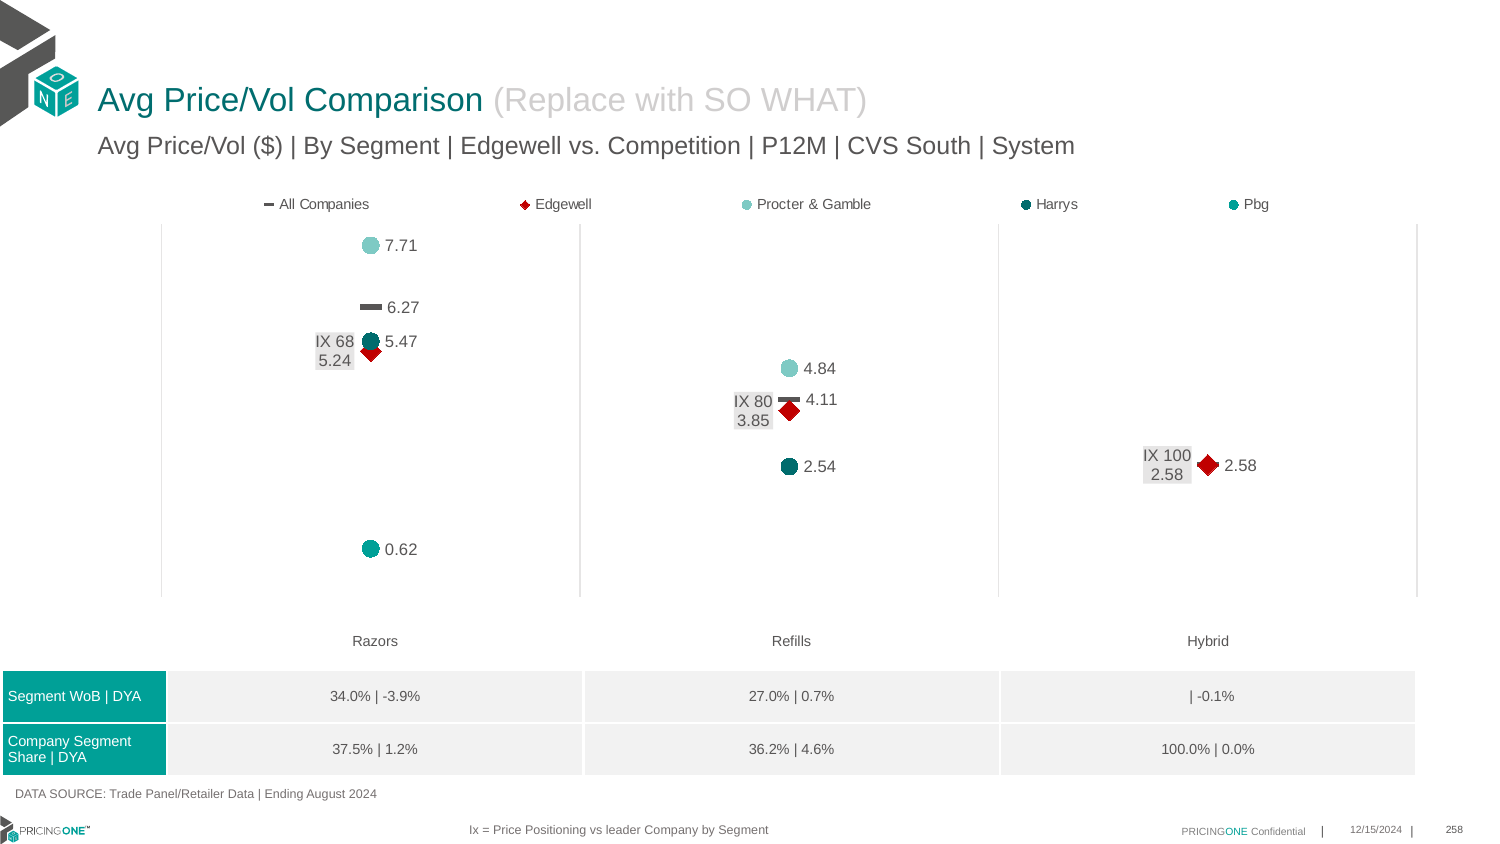

# Avg Price/Vol Comparison (Replace with SO WHAT)
Avg Price/Vol ($) | By Segment | Edgewell vs. Competition | P12M | CVS South | System

### Chart

| Category | All Companies | Edgewell | Procter & Gamble | Harrys | Pbg |
|---|---|---|---|---|---|
| IX 68 | 6.27 | 5.24 | 7.71 | 5.47 | 0.62 |
| IX 80 | 4.11 | 3.85 | 4.84 | 2.54 | None |
| IX 100 | 2.58 | 2.58 | None | None | None |
|  | Razors | Refills | Hybrid |
| --- | --- | --- | --- |
| Segment WoB | DYA | 34.0% | -3.9% | 27.0% | 0.7% | | -0.1% |
| Company Segment Share | DYA | 37.5% | 1.2% | 36.2% | 4.6% | 100.0% | 0.0% |
DATA SOURCE: Trade Panel/Retailer Data | Ending August 2024
Ix = Price Positioning vs leader Company by Segment
12/15/2024
258